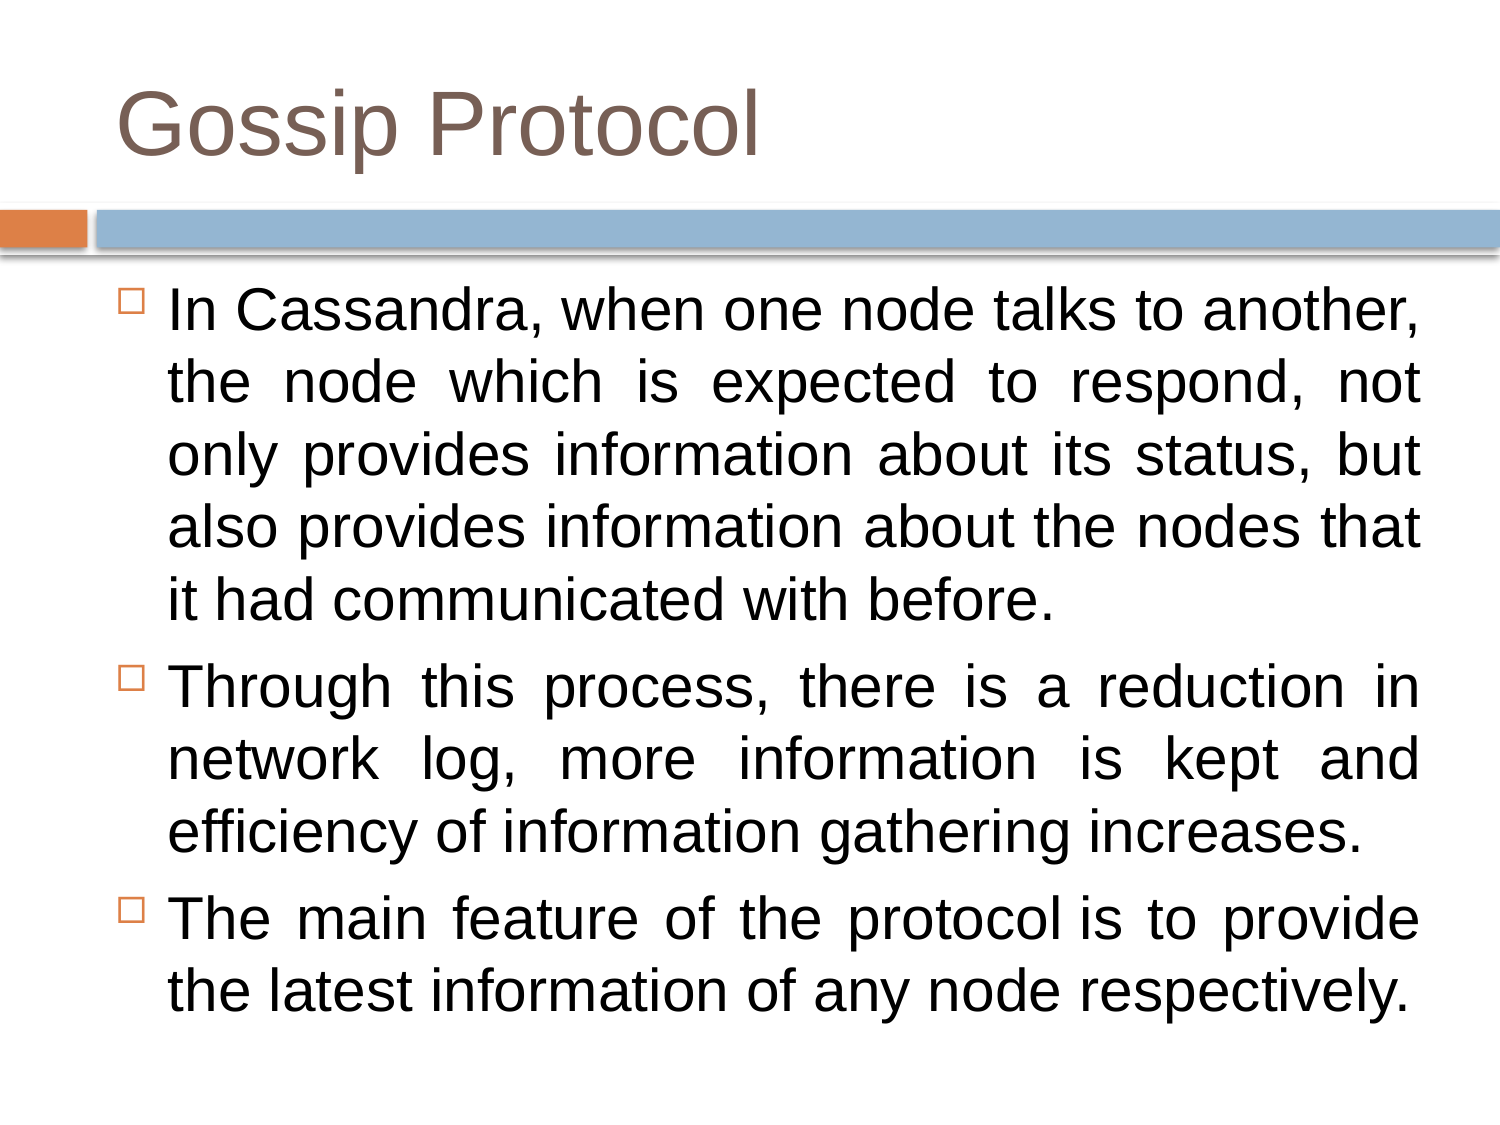

# Gossip Protocol
In Cassandra, when one node talks to another, the node which is expected to respond, not only provides information about its status, but also provides information about the nodes that it had communicated with before.
Through this process, there is a reduction in network log, more information is kept and efficiency of information gathering increases.
The main feature of the protocol is to provide the latest information of any node respectively.